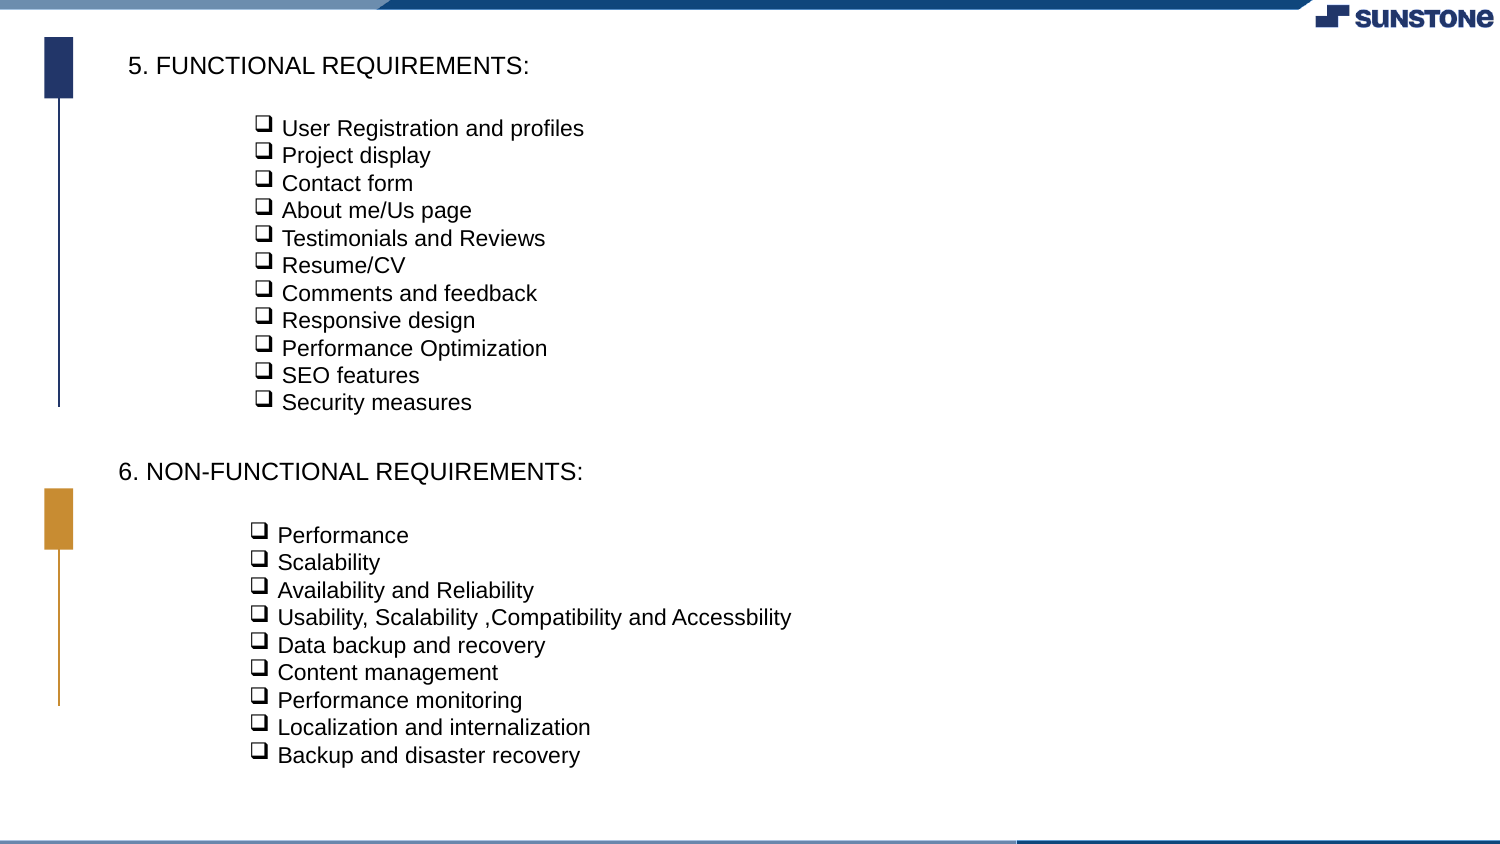

5. FUNCTIONAL REQUIREMENTS:

User Registration and profiles
Project display
Contact form
About me/Us page
Testimonials and Reviews
Resume/CV
Comments and feedback
Responsive design
Performance Optimization
SEO features
Security measures
6. NON-FUNCTIONAL REQUIREMENTS:
Performance
Scalability
Availability and Reliability
Usability, Scalability ,Compatibility and Accessbility
Data backup and recovery
Content management
Performance monitoring
Localization and internalization
Backup and disaster recovery